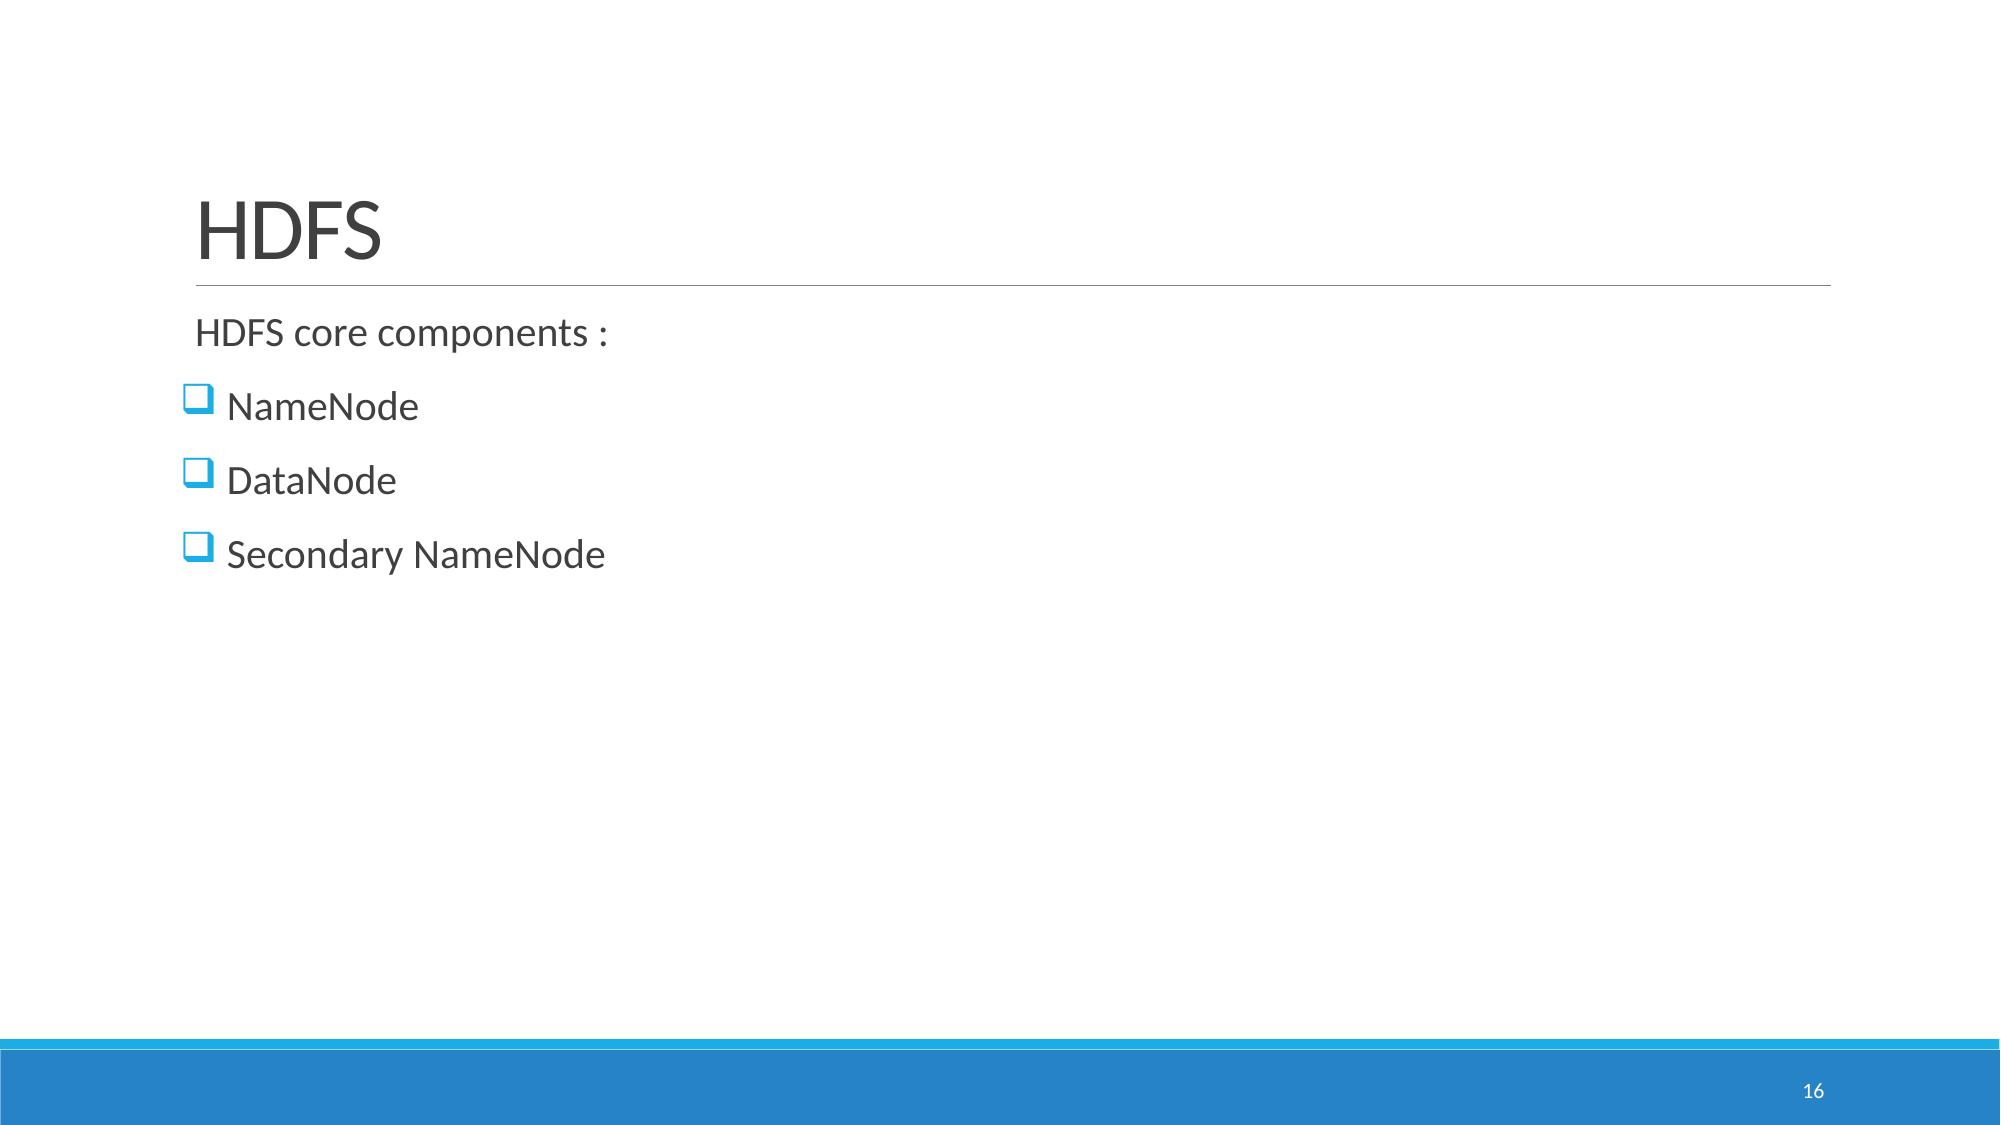

# HDFS
HDFS core components :
 NameNode
 DataNode
 Secondary NameNode

16